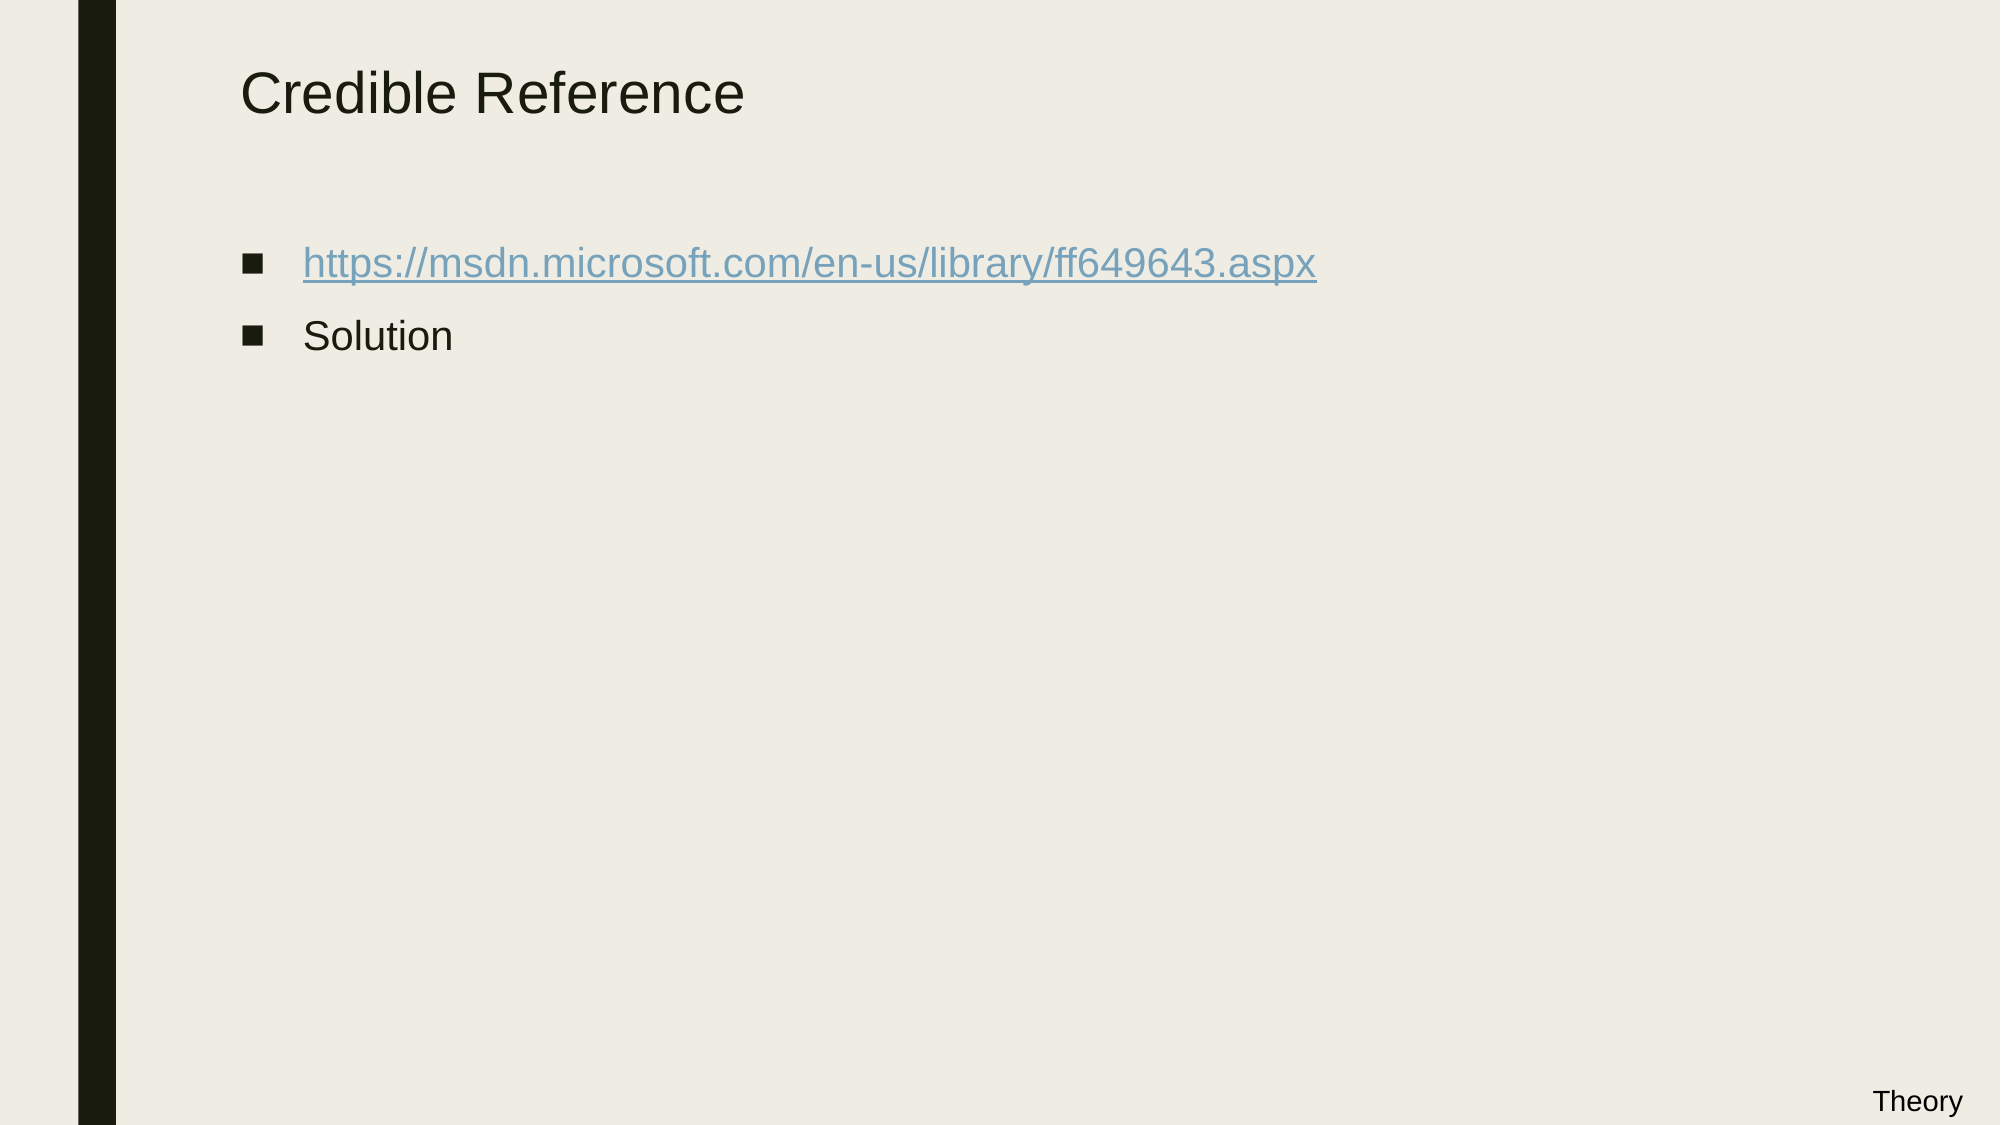

# Credible Reference
https://msdn.microsoft.com/en-us/library/ff649643.aspx
Solution
Theory 3